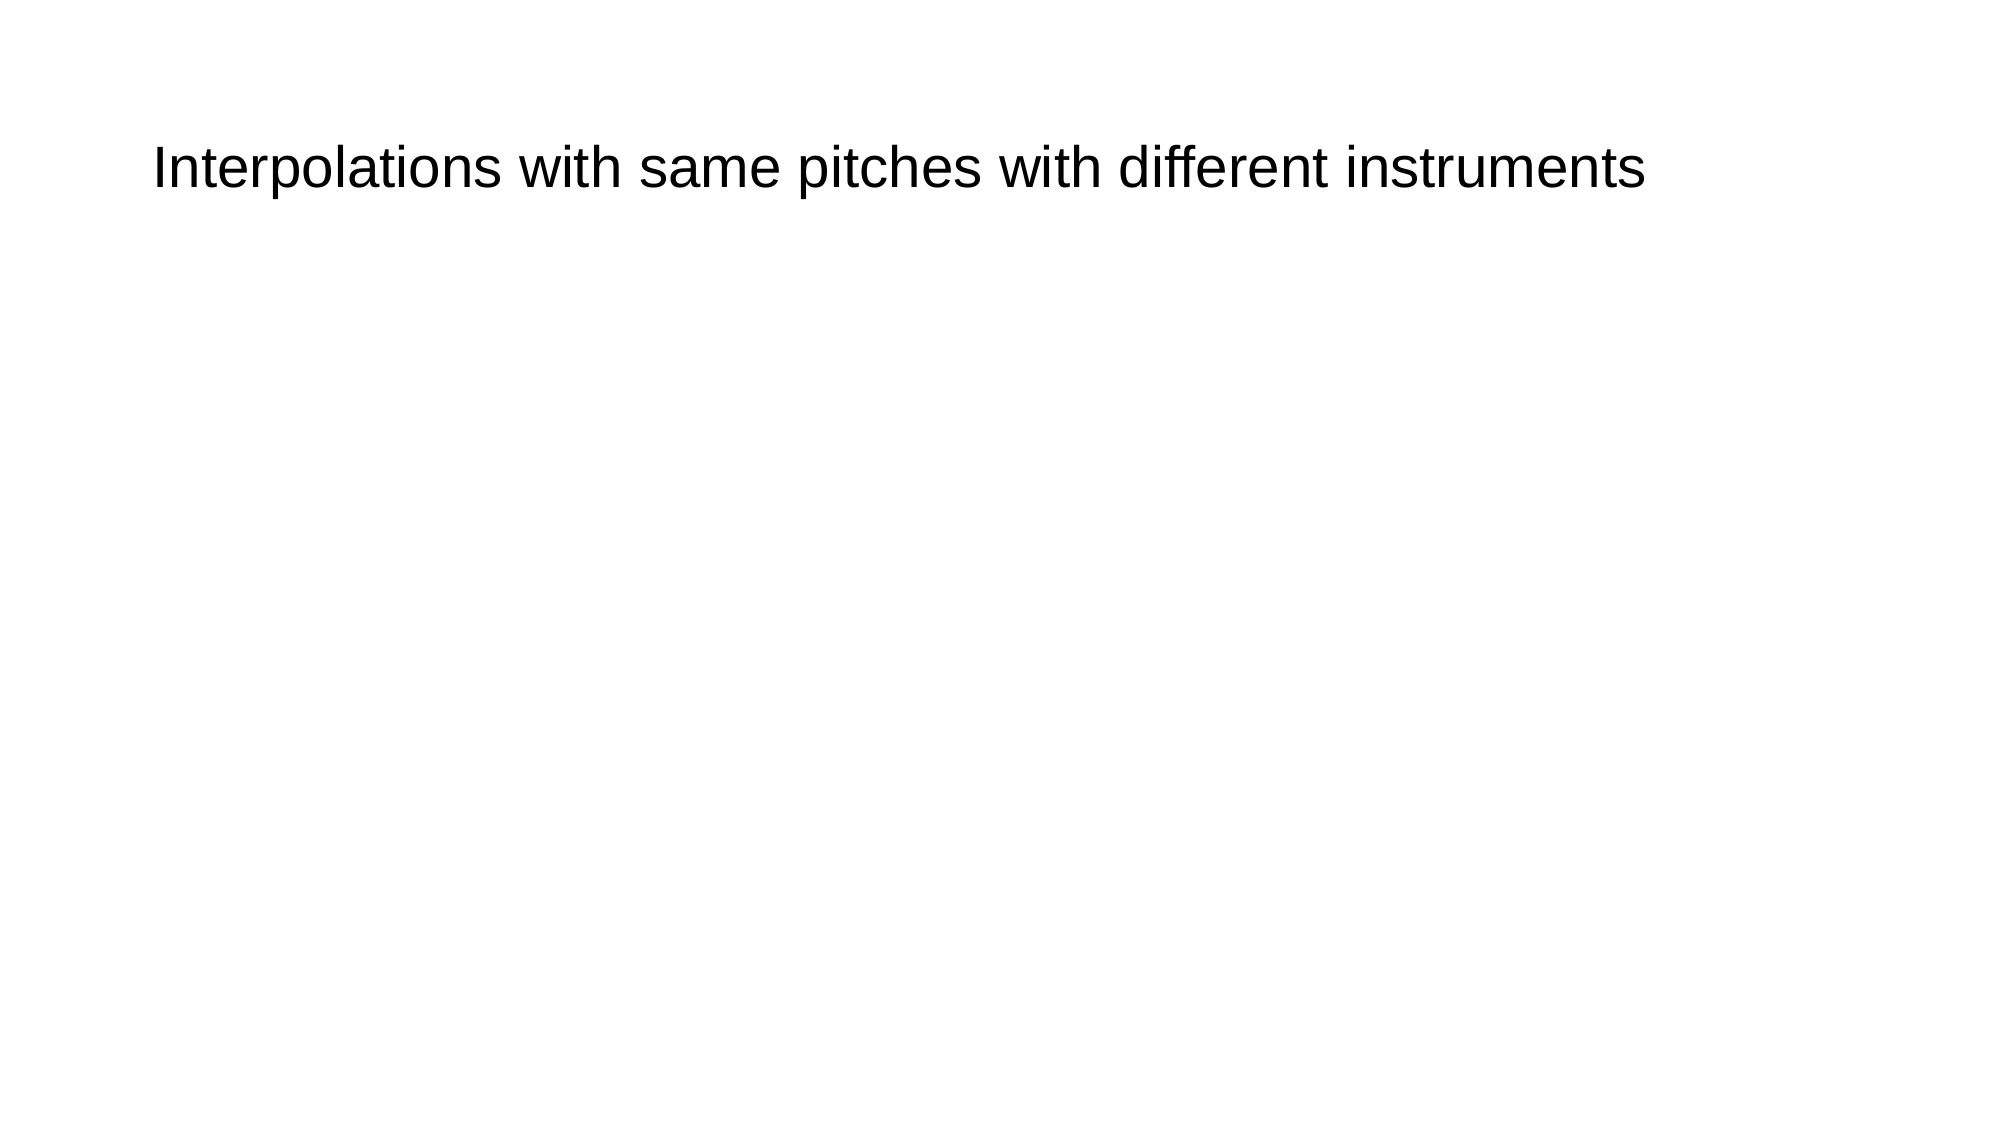

# Interpolations with same pitches with different instruments